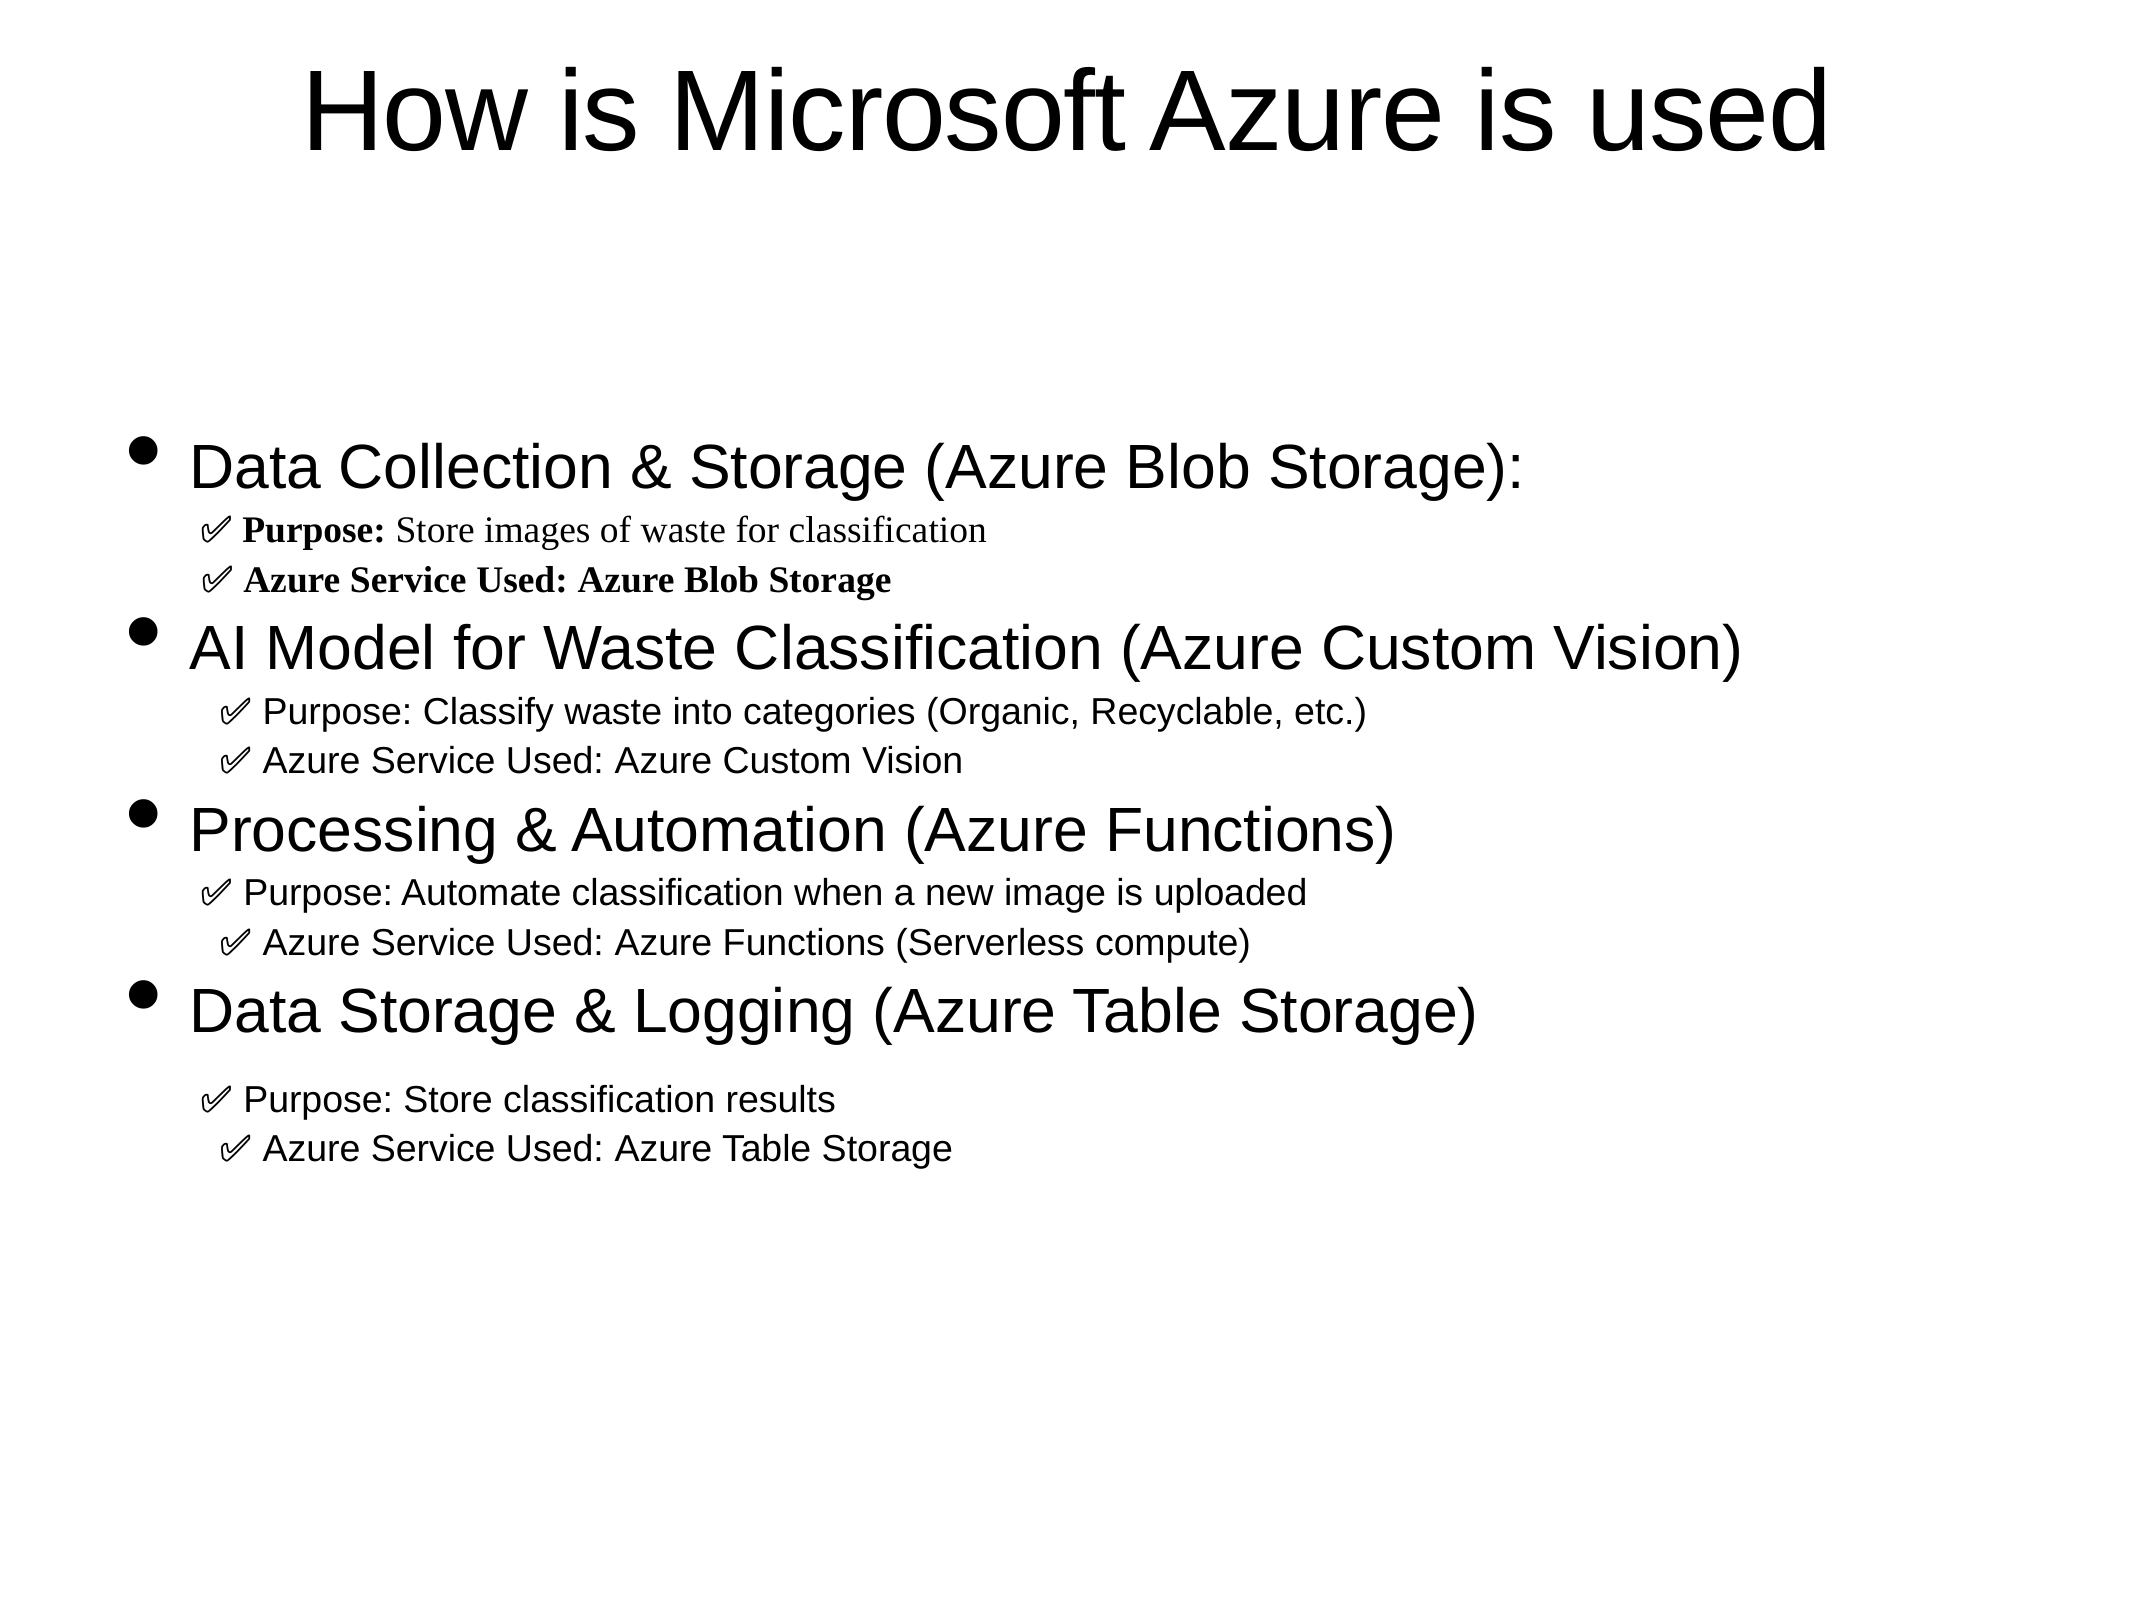

# How is Microsoft Azure is used
Data Collection & Storage (Azure Blob Storage):
✅ Purpose: Store images of waste for classification
        ✅ Azure Service Used: Azure Blob Storage
AI Model for Waste Classification (Azure Custom Vision)
         ✅ Purpose: Classify waste into categories (Organic, Recyclable, etc.)
         ✅ Azure Service Used: Azure Custom Vision
Processing & Automation (Azure Functions)
✅ Purpose: Automate classification when a new image is uploaded
         ✅ Azure Service Used: Azure Functions (Serverless compute)
Data Storage & Logging (Azure Table Storage)
✅ Purpose: Store classification results
         ✅ Azure Service Used: Azure Table Storage